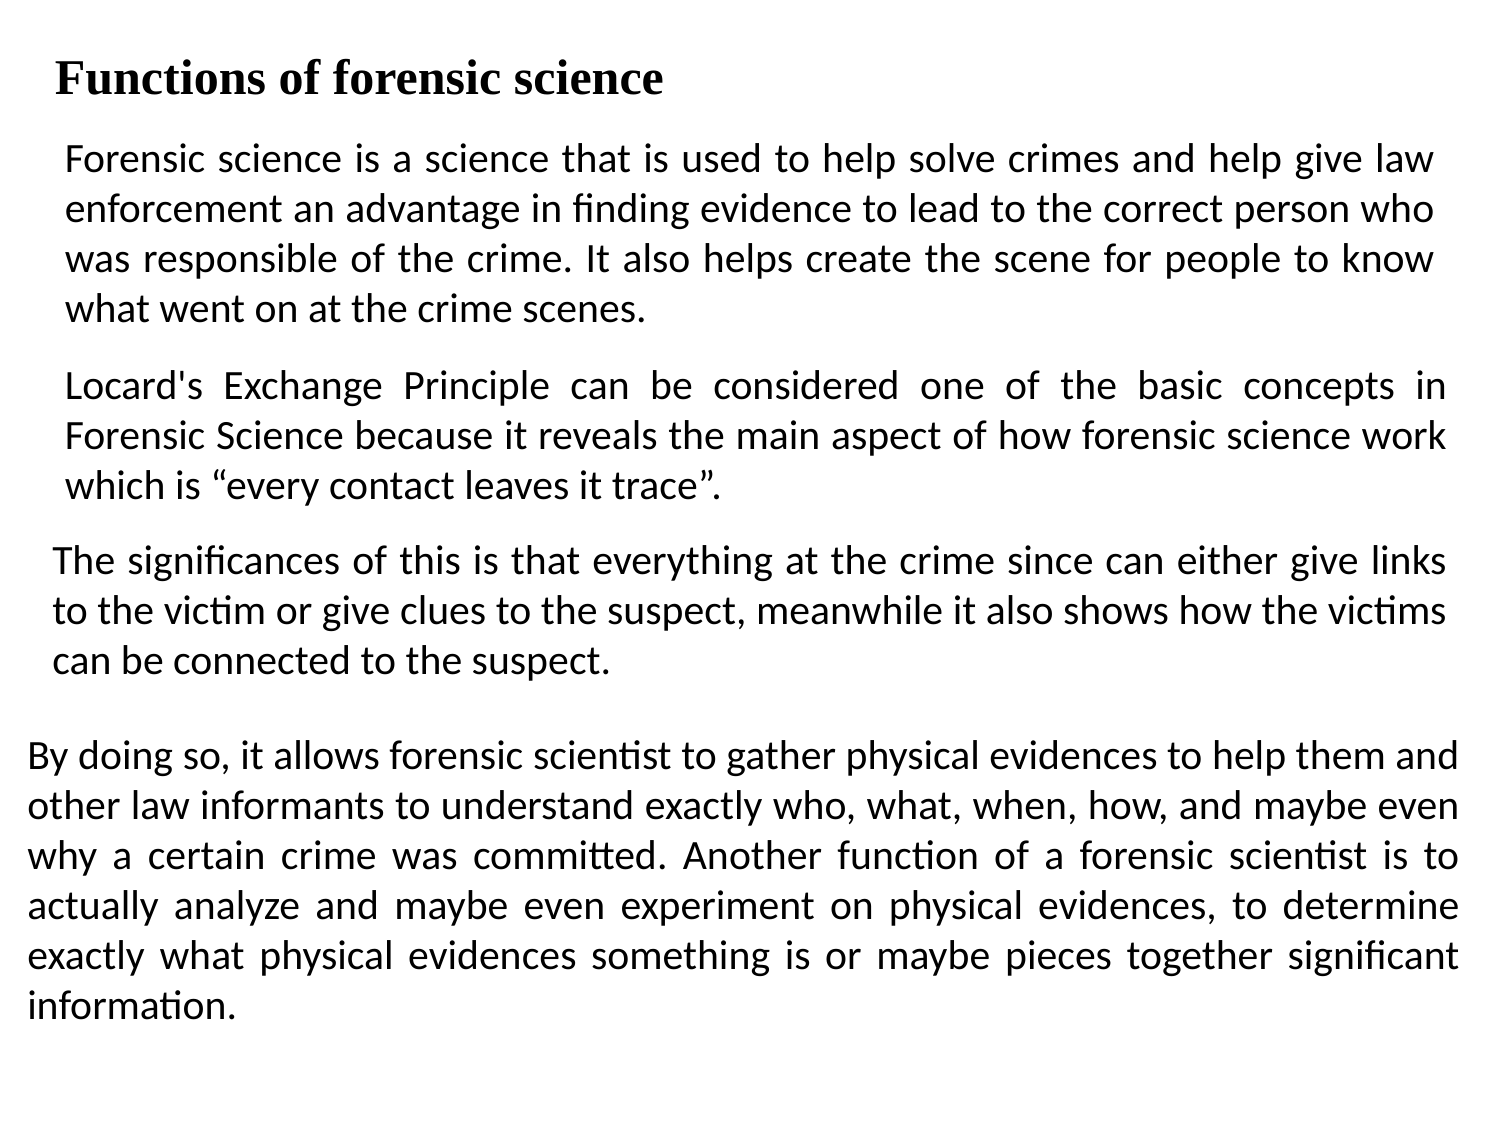

Functions of forensic science
Forensic science is a science that is used to help solve crimes and help give law enforcement an advantage in finding evidence to lead to the correct person who was responsible of the crime. It also helps create the scene for people to know what went on at the crime scenes.
Locard's Exchange Principle can be considered one of the basic concepts in Forensic Science because it reveals the main aspect of how forensic science work which is “every contact leaves it trace”.
The significances of this is that everything at the crime since can either give links to the victim or give clues to the suspect, meanwhile it also shows how the victims can be connected to the suspect.
By doing so, it allows forensic scientist to gather physical evidences to help them and other law informants to understand exactly who, what, when, how, and maybe even why a certain crime was committed. Another function of a forensic scientist is to actually analyze and maybe even experiment on physical evidences, to determine exactly what physical evidences something is or maybe pieces together significant information.